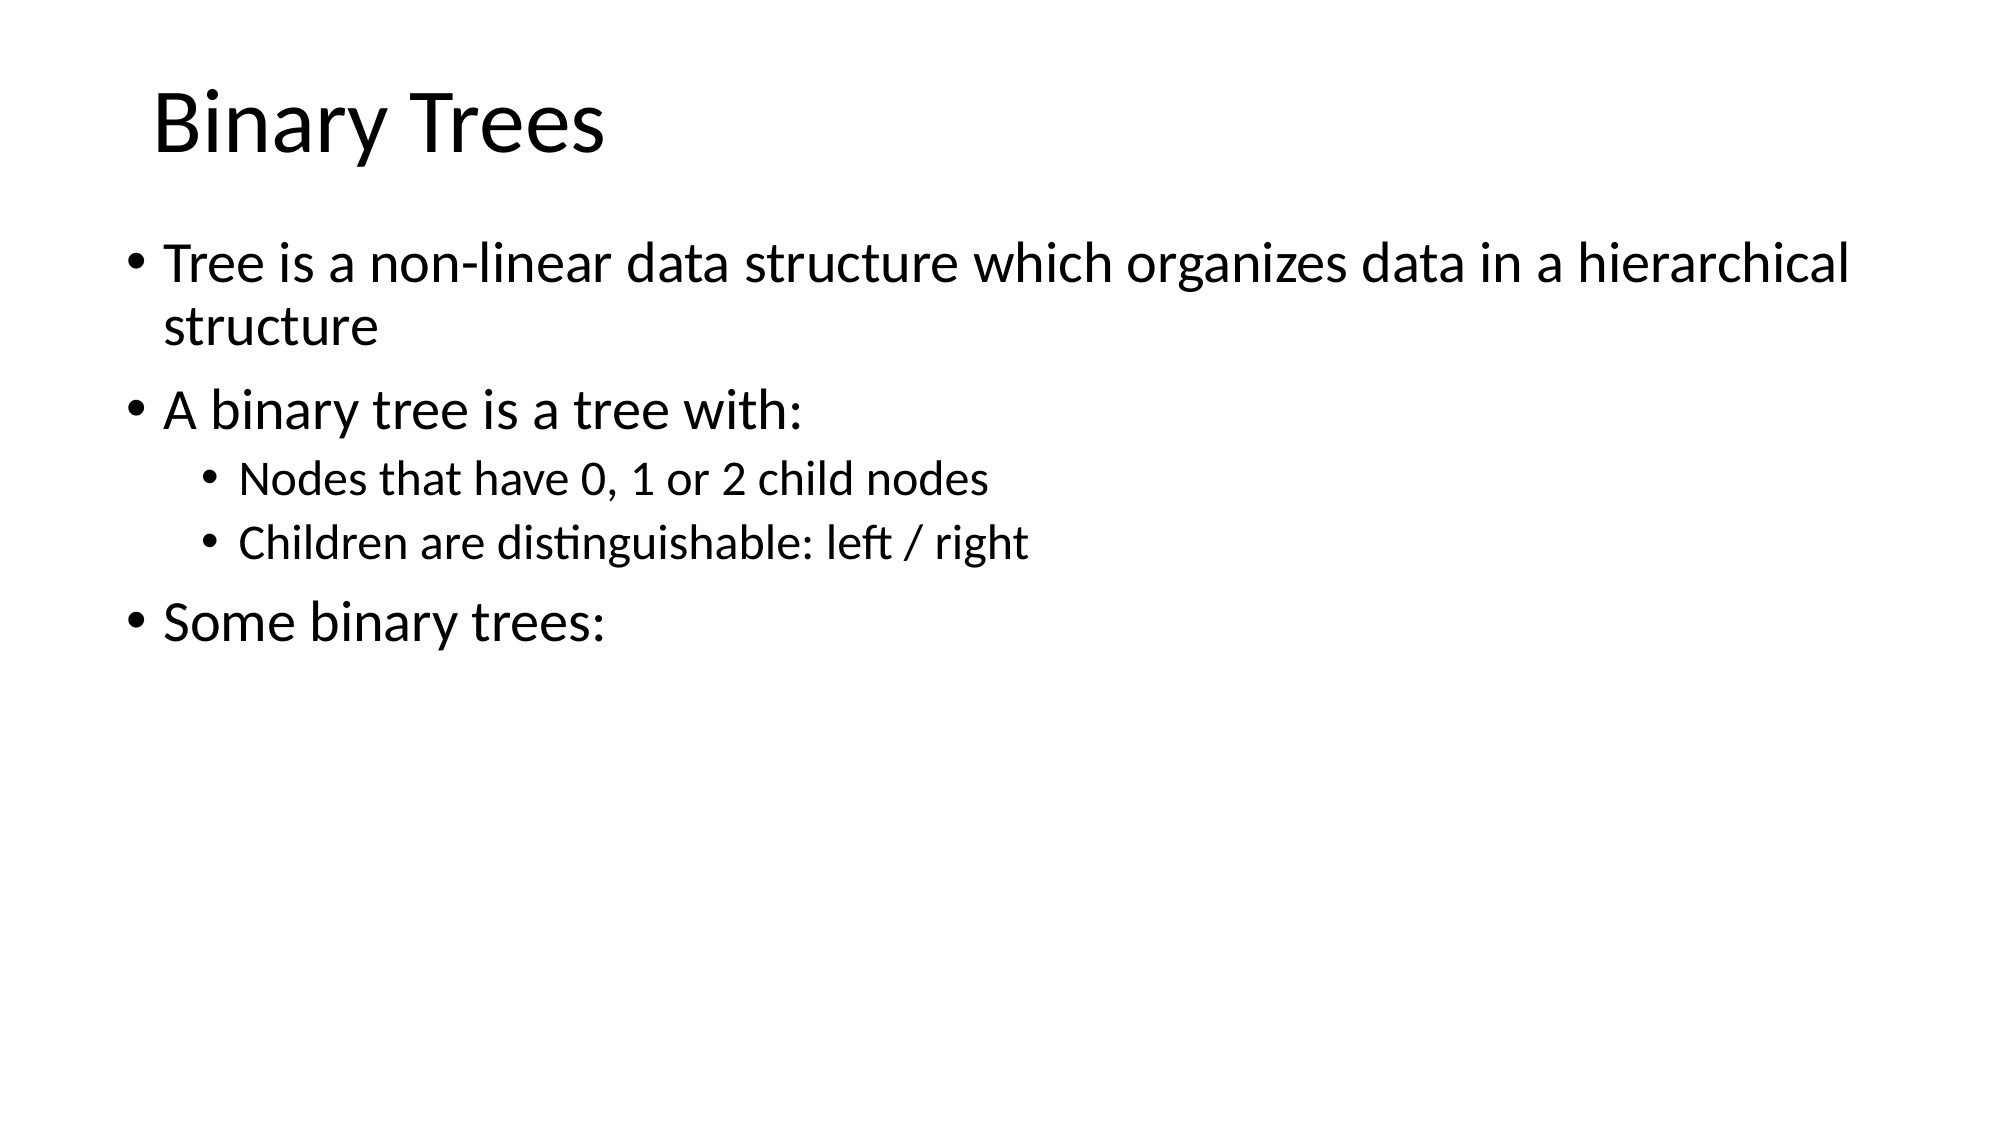

# Binary Trees
Tree is a non-linear data structure which organizes data in a hierarchical structure
A binary tree is a tree with:
Nodes that have 0, 1 or 2 child nodes
Children are distinguishable: left / right
Some binary trees: